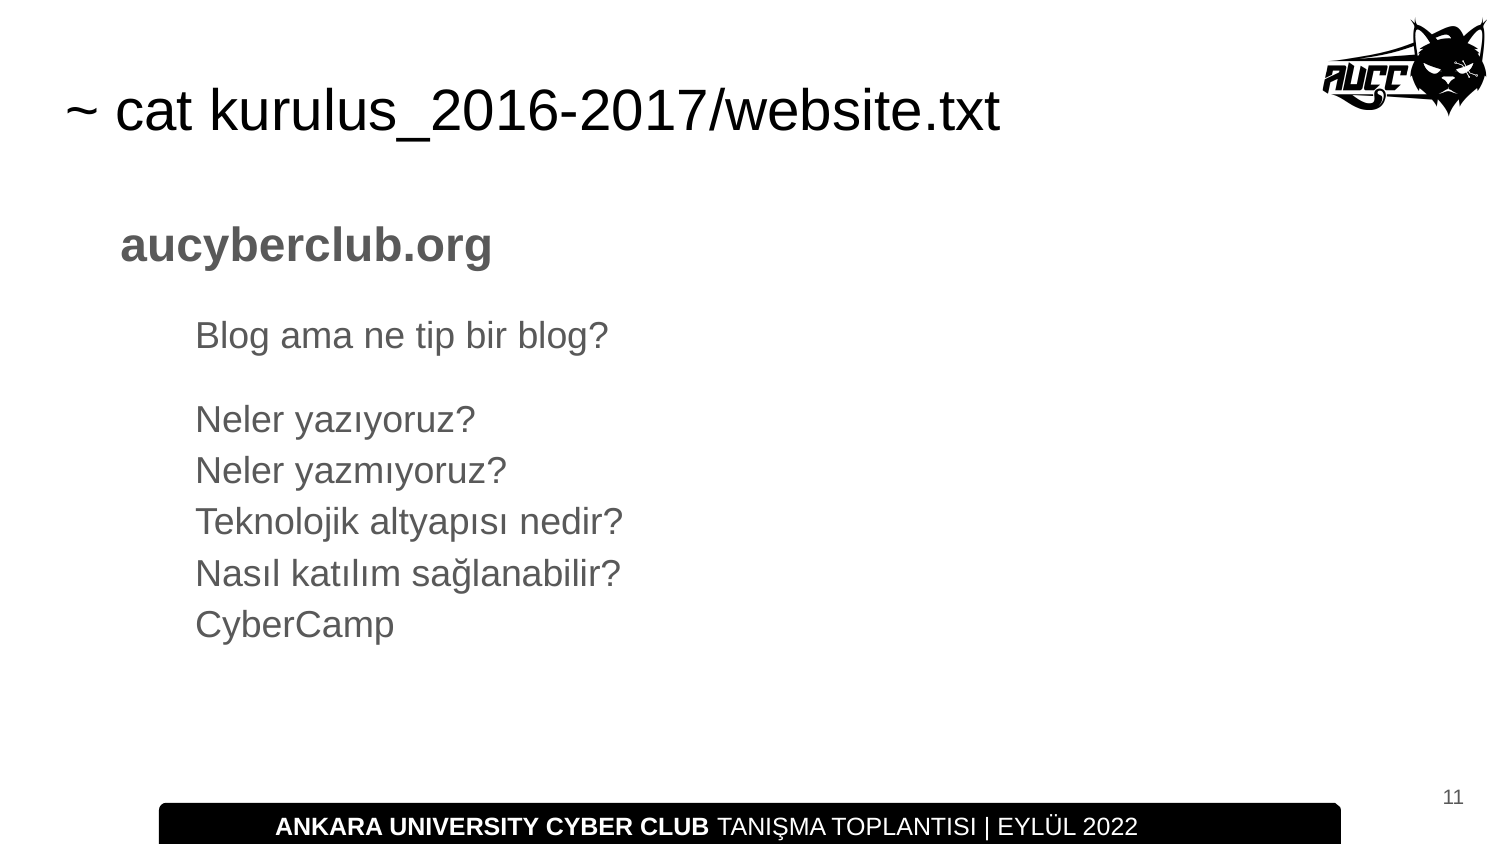

# ~ cat kurulus_2016-2017/website.txt
aucyberclub.org
Blog ama ne tip bir blog?
Neler yazıyoruz?
Neler yazmıyoruz?
Teknolojik altyapısı nedir?
Nasıl katılım sağlanabilir?
CyberCamp
11

ANKARA UNIVERSITY CYBER CLUB TANIŞMA TOPLANTISI | EYLÜL 2022
ANKARA UNIVERSITY CYBER CLUB TANISMA TOPLANTISI | EKIM 2017